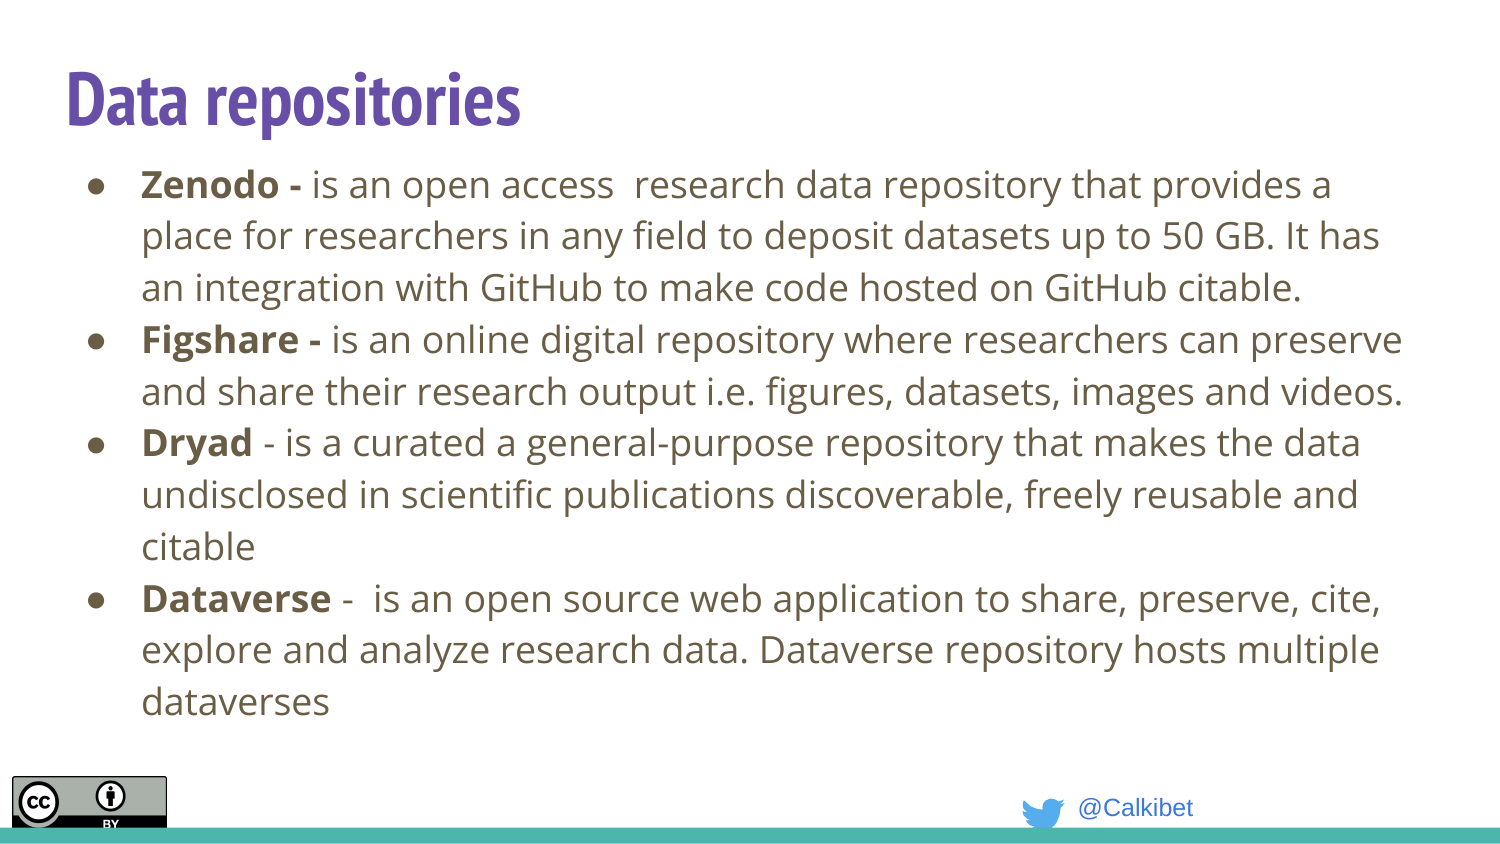

# Data repositories
Zenodo - is an open access  research data repository that provides a place for researchers in any field to deposit datasets up to 50 GB. It has an integration with GitHub to make code hosted on GitHub citable.
Figshare - is an online digital repository where researchers can preserve and share their research output i.e. figures, datasets, images and videos.
Dryad - is a curated a general-purpose repository that makes the data undisclosed in scientific publications discoverable, freely reusable and citable
Dataverse -  is an open source web application to share, preserve, cite, explore and analyze research data. Dataverse repository hosts multiple dataverses